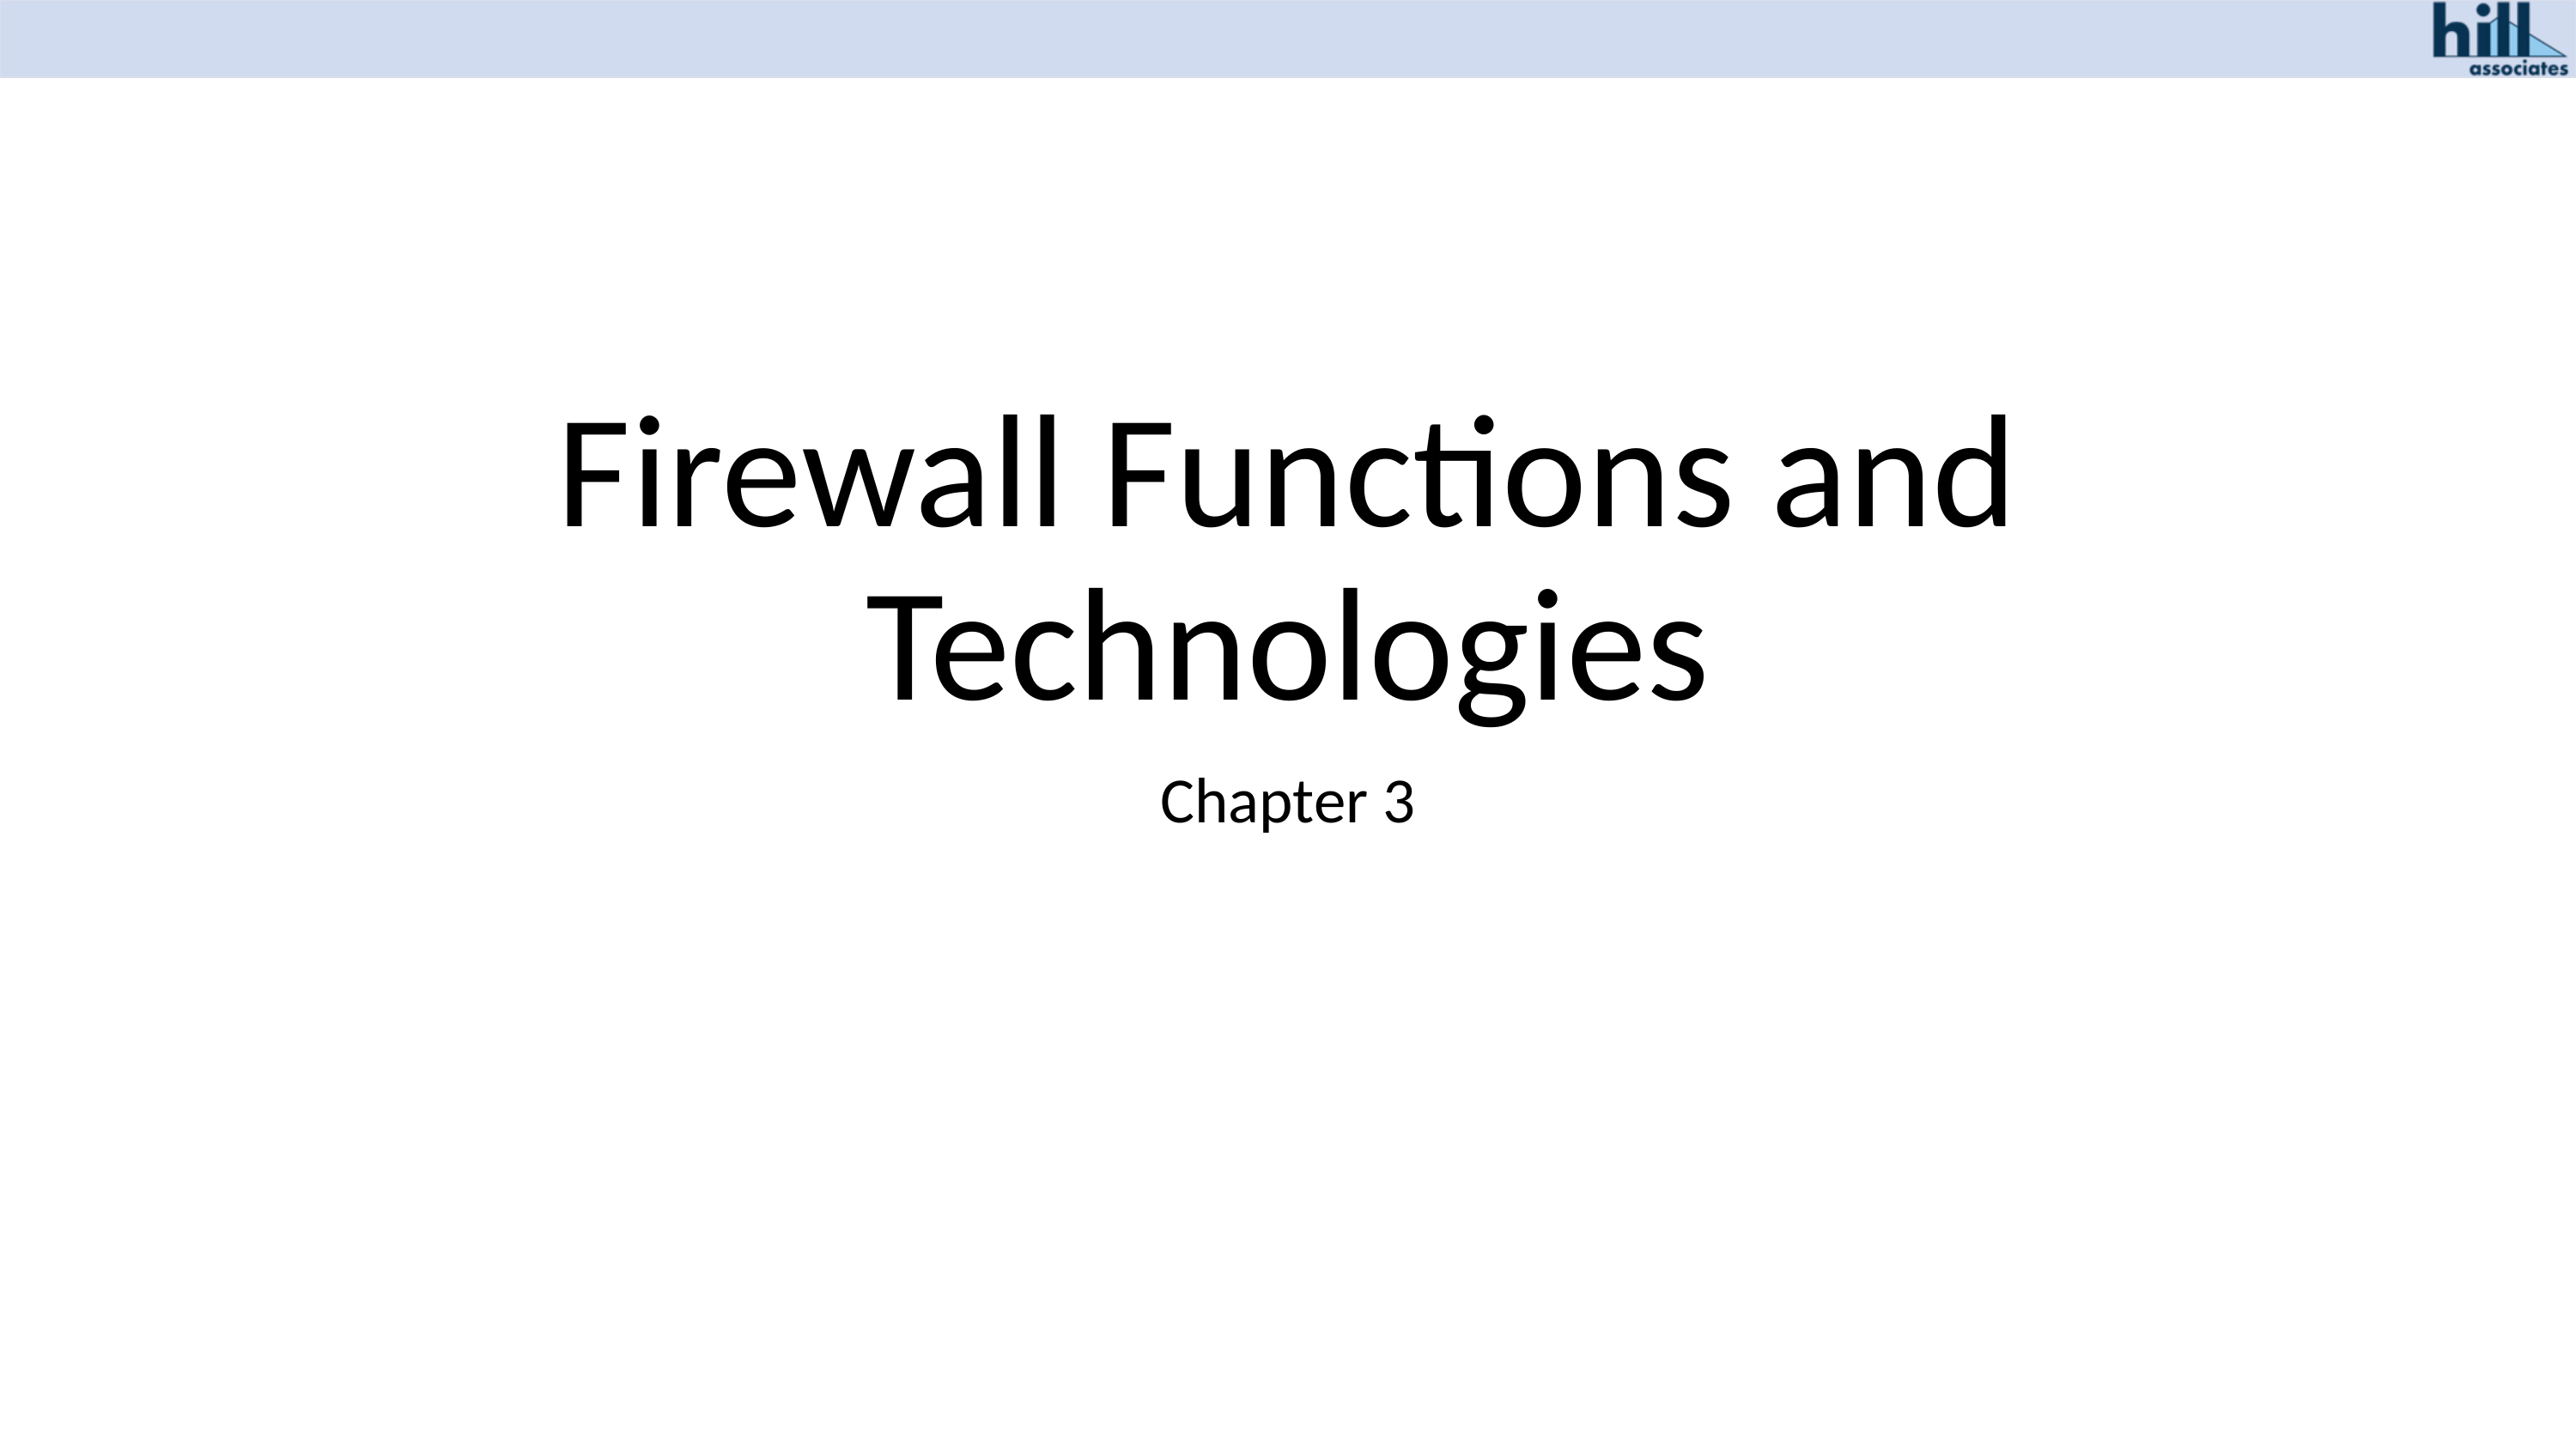

# Firewall Functions and Technologies
Chapter 3